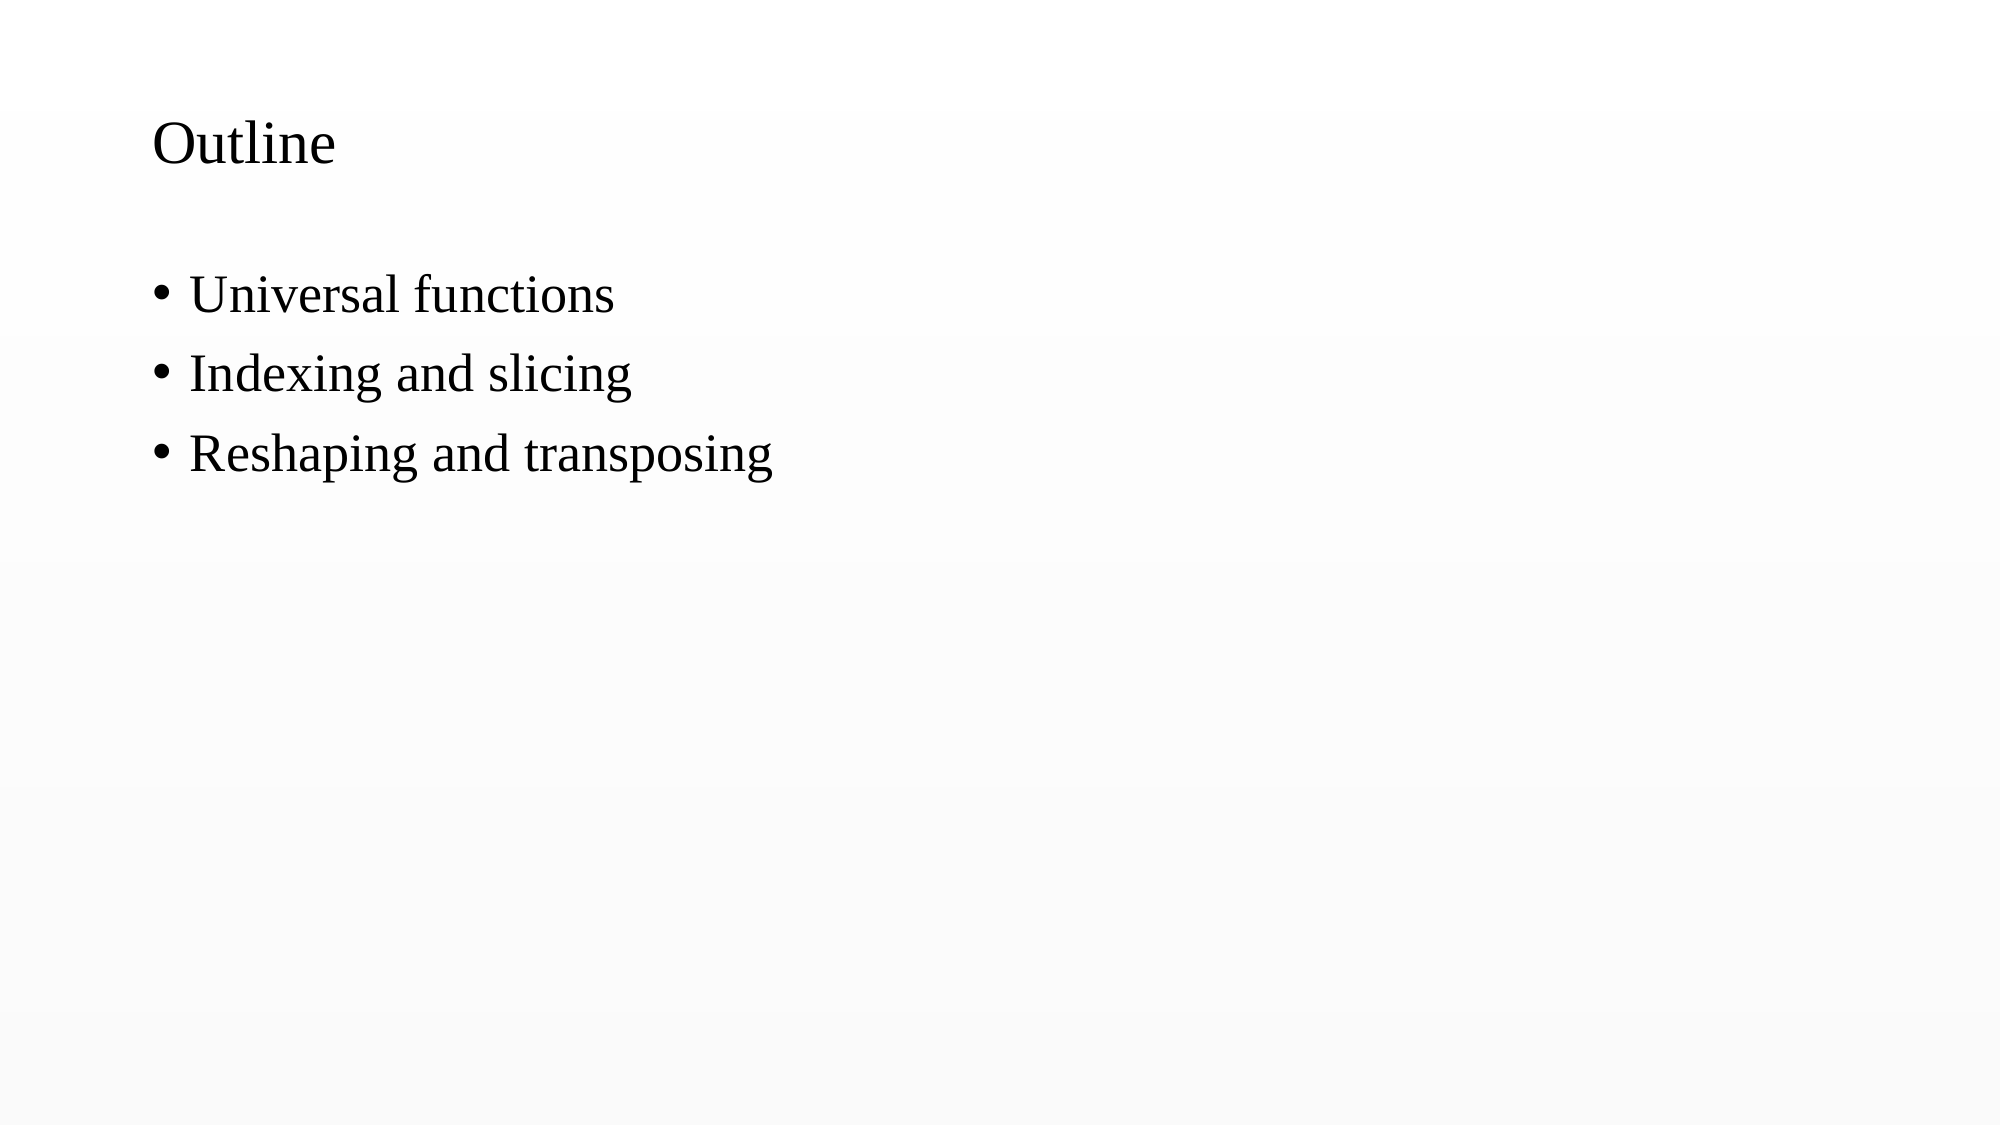

# Outline
Universal functions
Indexing and slicing
Reshaping and transposing